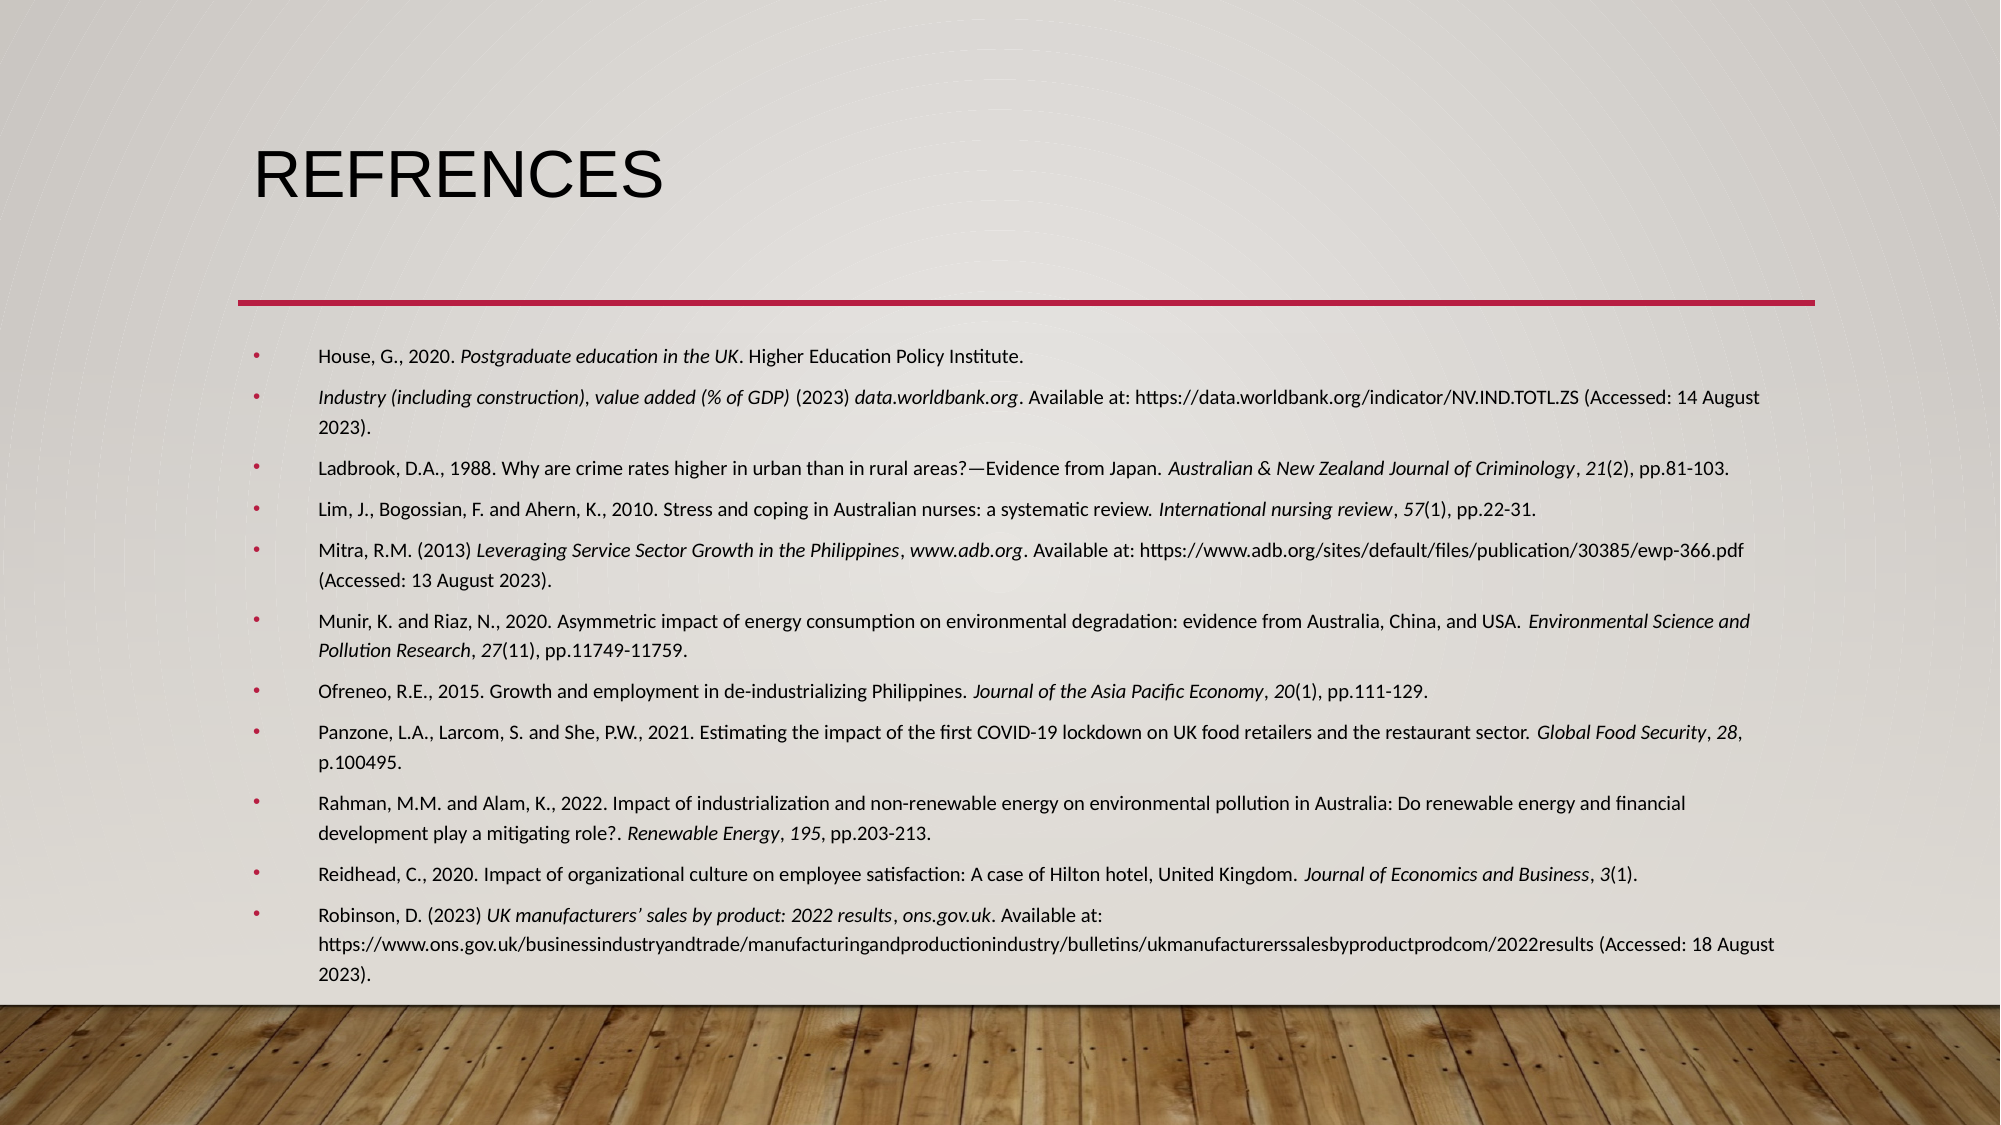

# REFRENCES
House, G., 2020. Postgraduate education in the UK. Higher Education Policy Institute.
Industry (including construction), value added (% of GDP) (2023) data.worldbank.org. Available at: https://data.worldbank.org/indicator/NV.IND.TOTL.ZS (Accessed: 14 August 2023).
Ladbrook, D.A., 1988. Why are crime rates higher in urban than in rural areas?—Evidence from Japan. Australian & New Zealand Journal of Criminology, 21(2), pp.81-103.
Lim, J., Bogossian, F. and Ahern, K., 2010. Stress and coping in Australian nurses: a systematic review. International nursing review, 57(1), pp.22-31.
Mitra, R.M. (2013) Leveraging Service Sector Growth in the Philippines, www.adb.org. Available at: https://www.adb.org/sites/default/files/publication/30385/ewp-366.pdf (Accessed: 13 August 2023).
Munir, K. and Riaz, N., 2020. Asymmetric impact of energy consumption on environmental degradation: evidence from Australia, China, and USA. Environmental Science and Pollution Research, 27(11), pp.11749-11759.
Ofreneo, R.E., 2015. Growth and employment in de-industrializing Philippines. Journal of the Asia Pacific Economy, 20(1), pp.111-129.
Panzone, L.A., Larcom, S. and She, P.W., 2021. Estimating the impact of the first COVID-19 lockdown on UK food retailers and the restaurant sector. Global Food Security, 28, p.100495.
Rahman, M.M. and Alam, K., 2022. Impact of industrialization and non-renewable energy on environmental pollution in Australia: Do renewable energy and financial development play a mitigating role?. Renewable Energy, 195, pp.203-213.
Reidhead, C., 2020. Impact of organizational culture on employee satisfaction: A case of Hilton hotel, United Kingdom. Journal of Economics and Business, 3(1).
Robinson, D. (2023) UK manufacturers’ sales by product: 2022 results, ons.gov.uk. Available at: https://www.ons.gov.uk/businessindustryandtrade/manufacturingandproductionindustry/bulletins/ukmanufacturerssalesbyproductprodcom/2022results (Accessed: 18 August 2023).